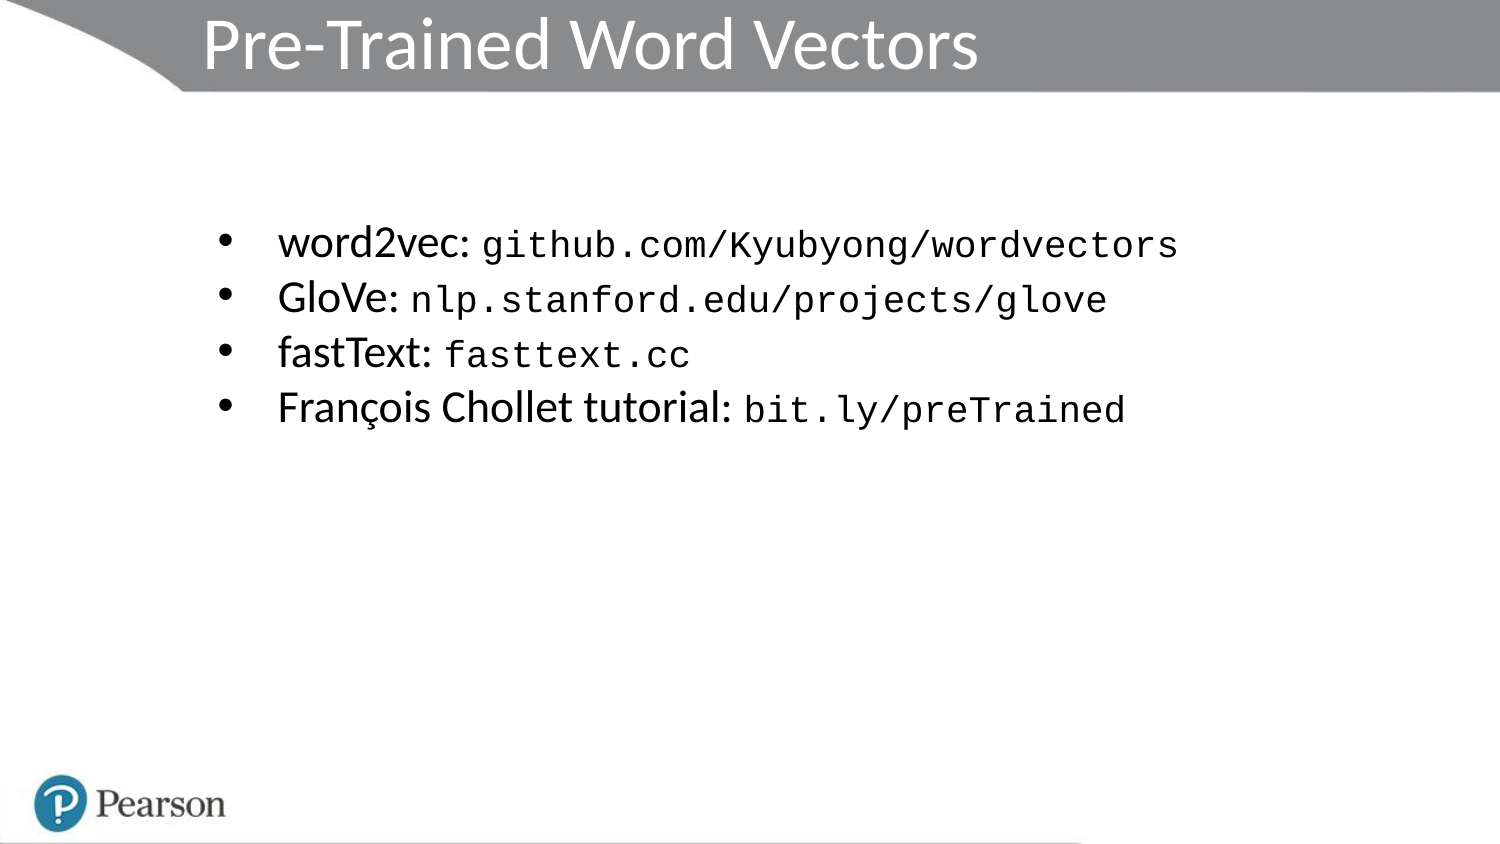

Pre-Trained Word Vectors
word2vec: github.com/Kyubyong/wordvectors
GloVe: nlp.stanford.edu/projects/glove
fastText: fasttext.cc
François Chollet tutorial: bit.ly/preTrained